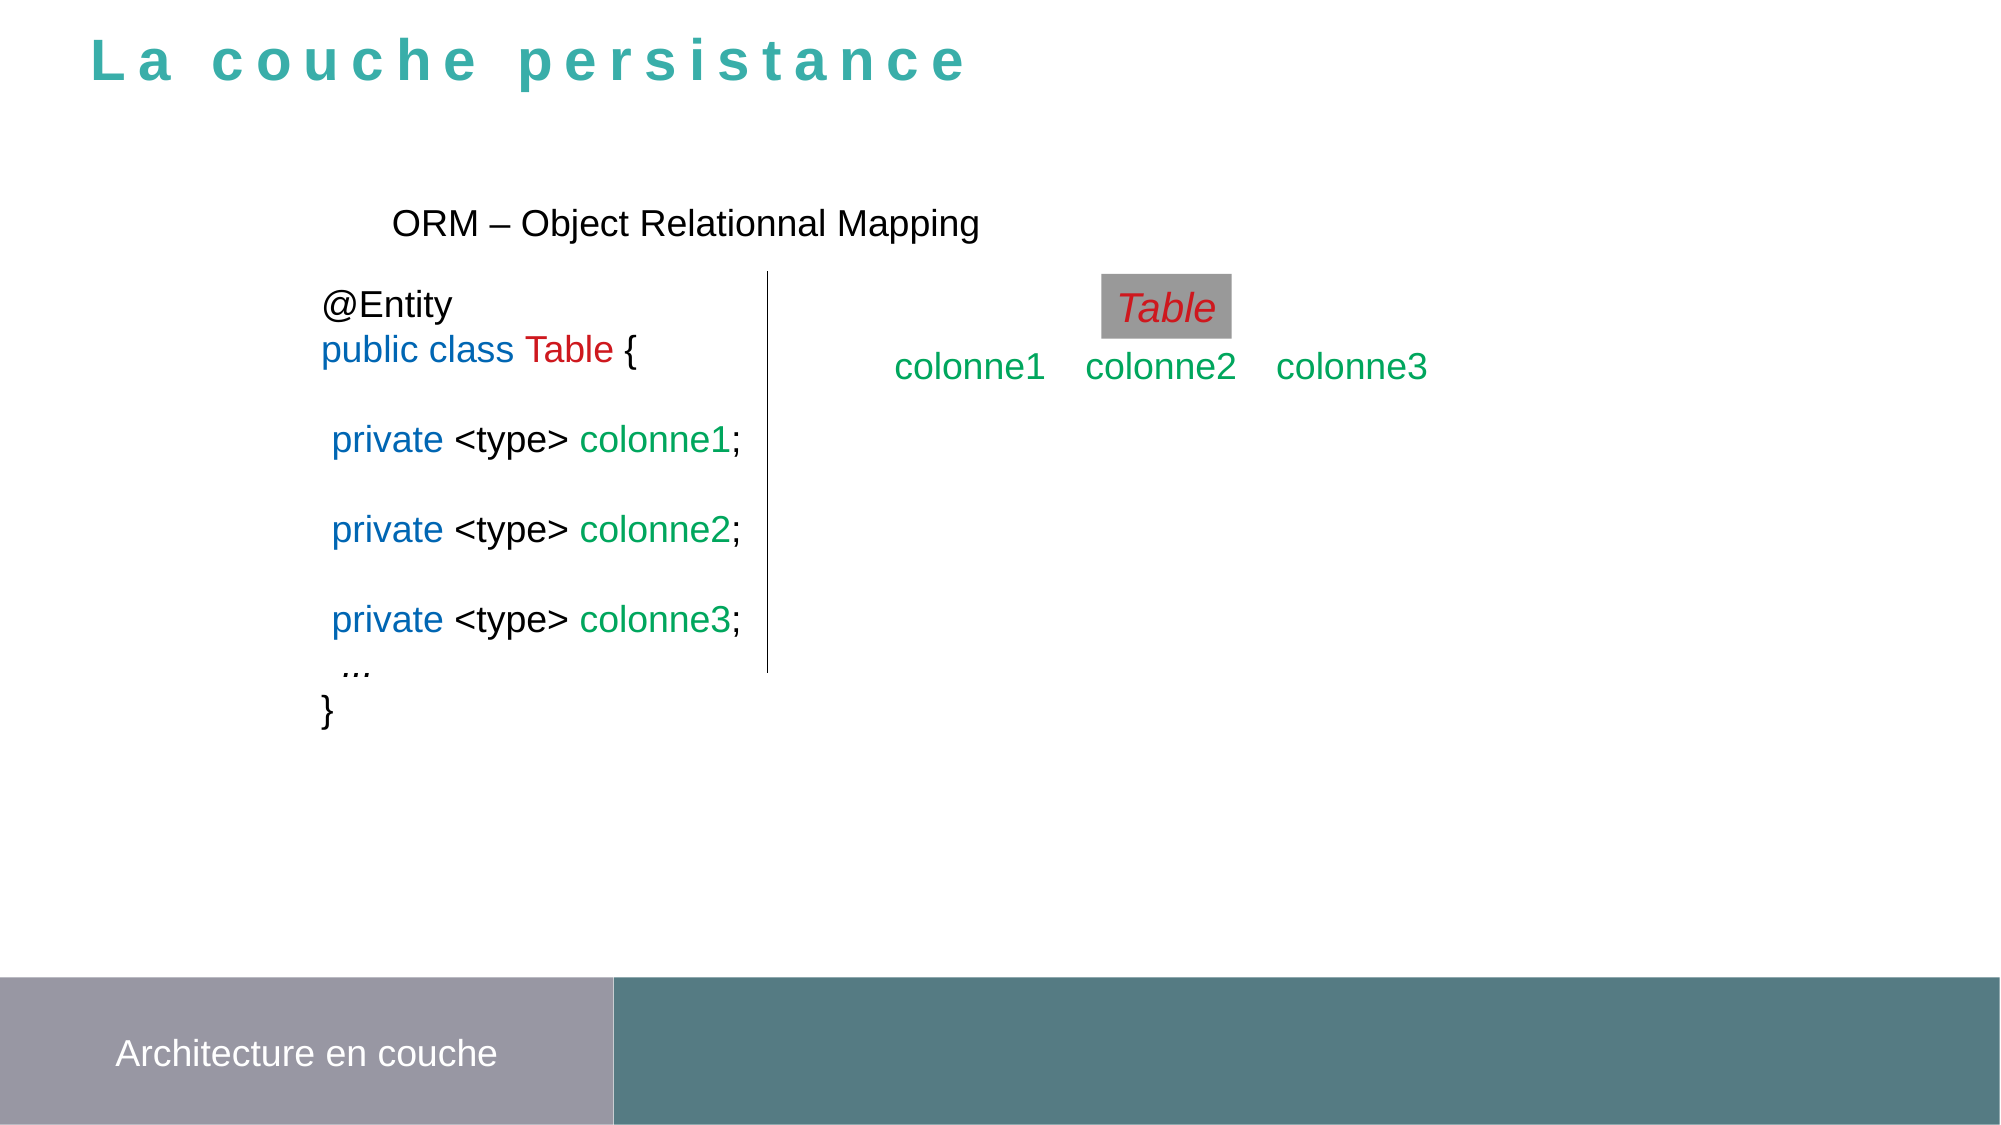

La couche persistance
ORM – Object Relationnal Mapping

@Entity
public class Table {

 private <type> colonne1;

 private <type> colonne2;

 private <type> colonne3;
  ...
}

Table
| colonne1 | colonne2 | colonne3 |
| --- | --- | --- |
|  |  |  |
|  |  |  |
Architecture en couche